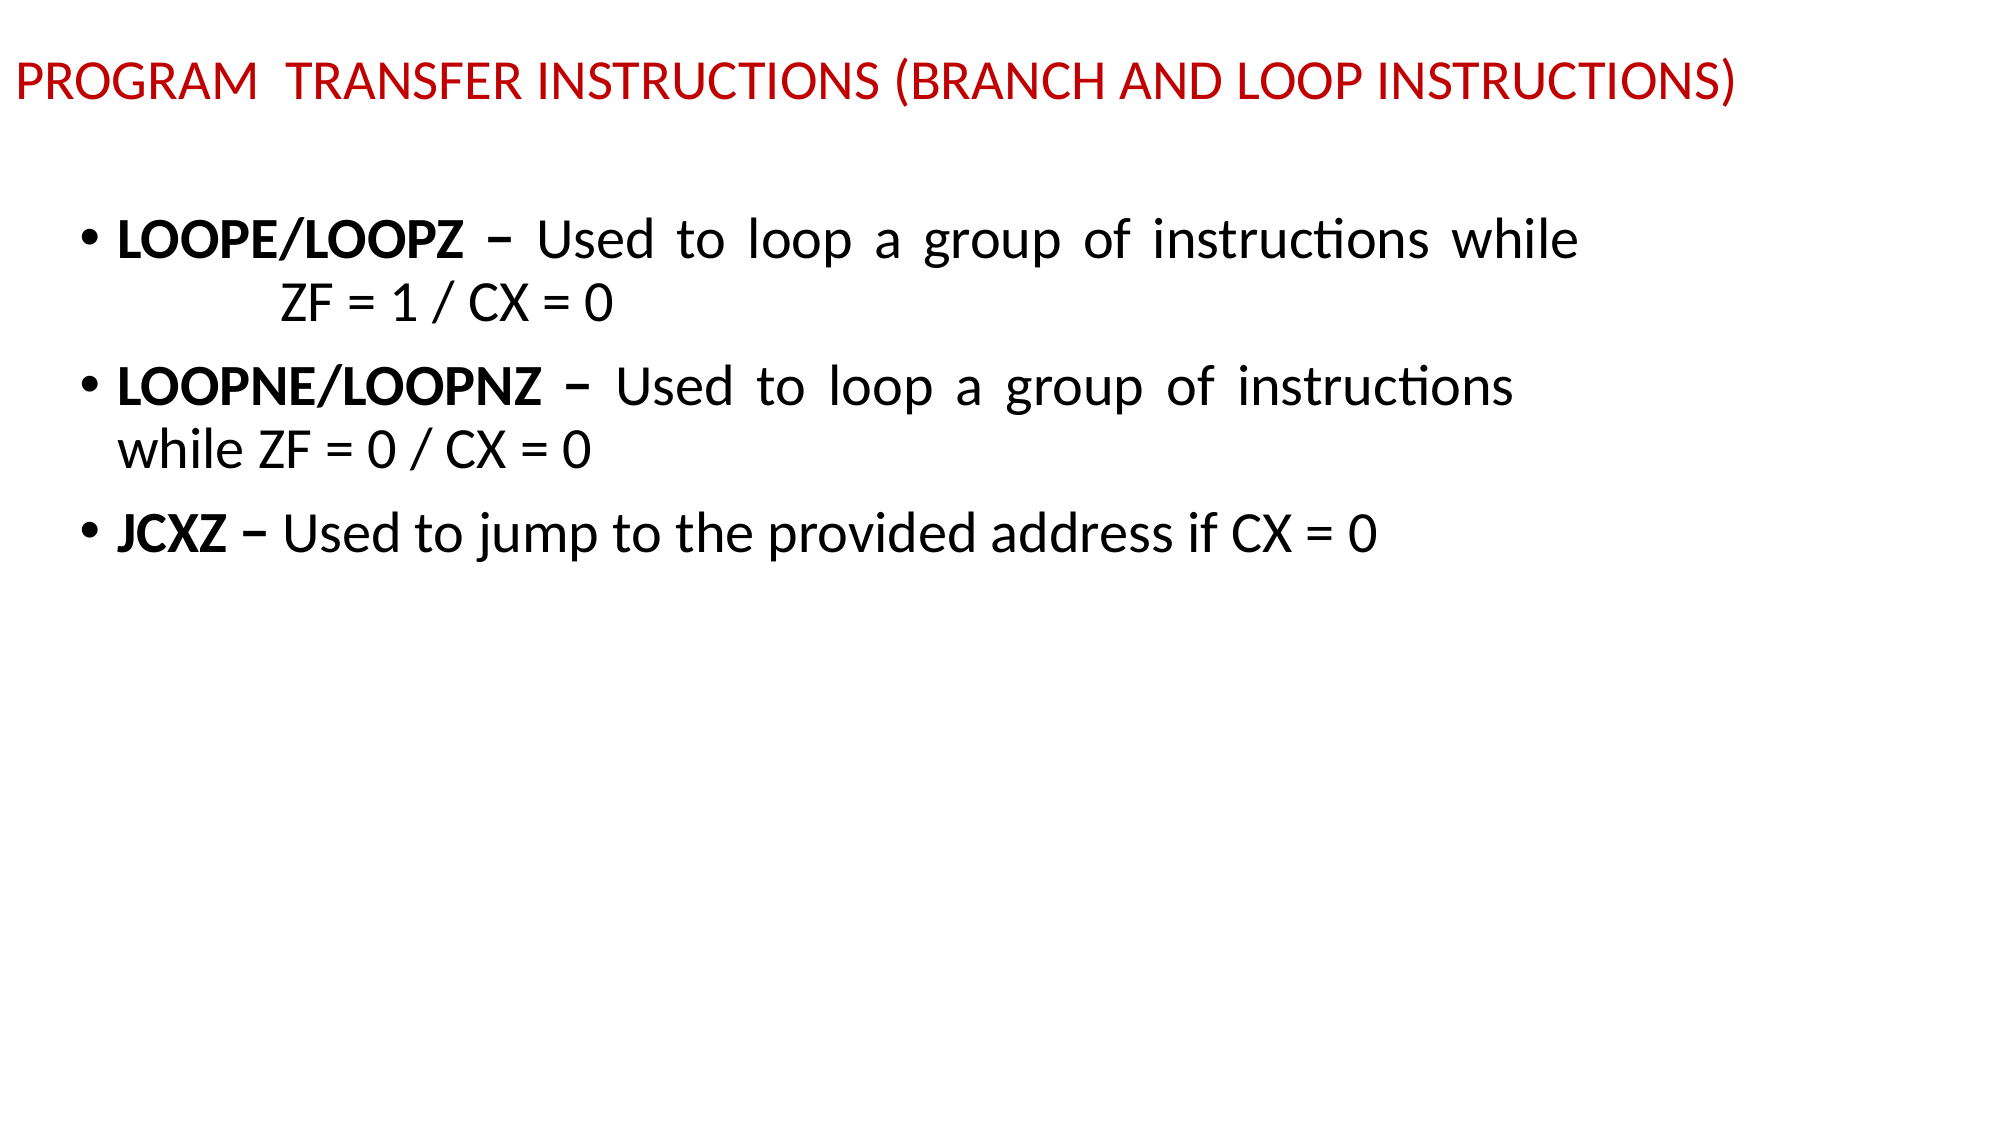

# PROGRAM  TRANSFER INSTRUCTIONS (BRANCH AND LOOP INSTRUCTIONS)
LOOPE/LOOPZ − Used to loop a group of instructions while 			 ZF = 1 / CX = 0
LOOPNE/LOOPNZ − Used to loop a group of instructions 			while ZF = 0 / CX = 0
JCXZ − Used to jump to the provided address if CX = 0